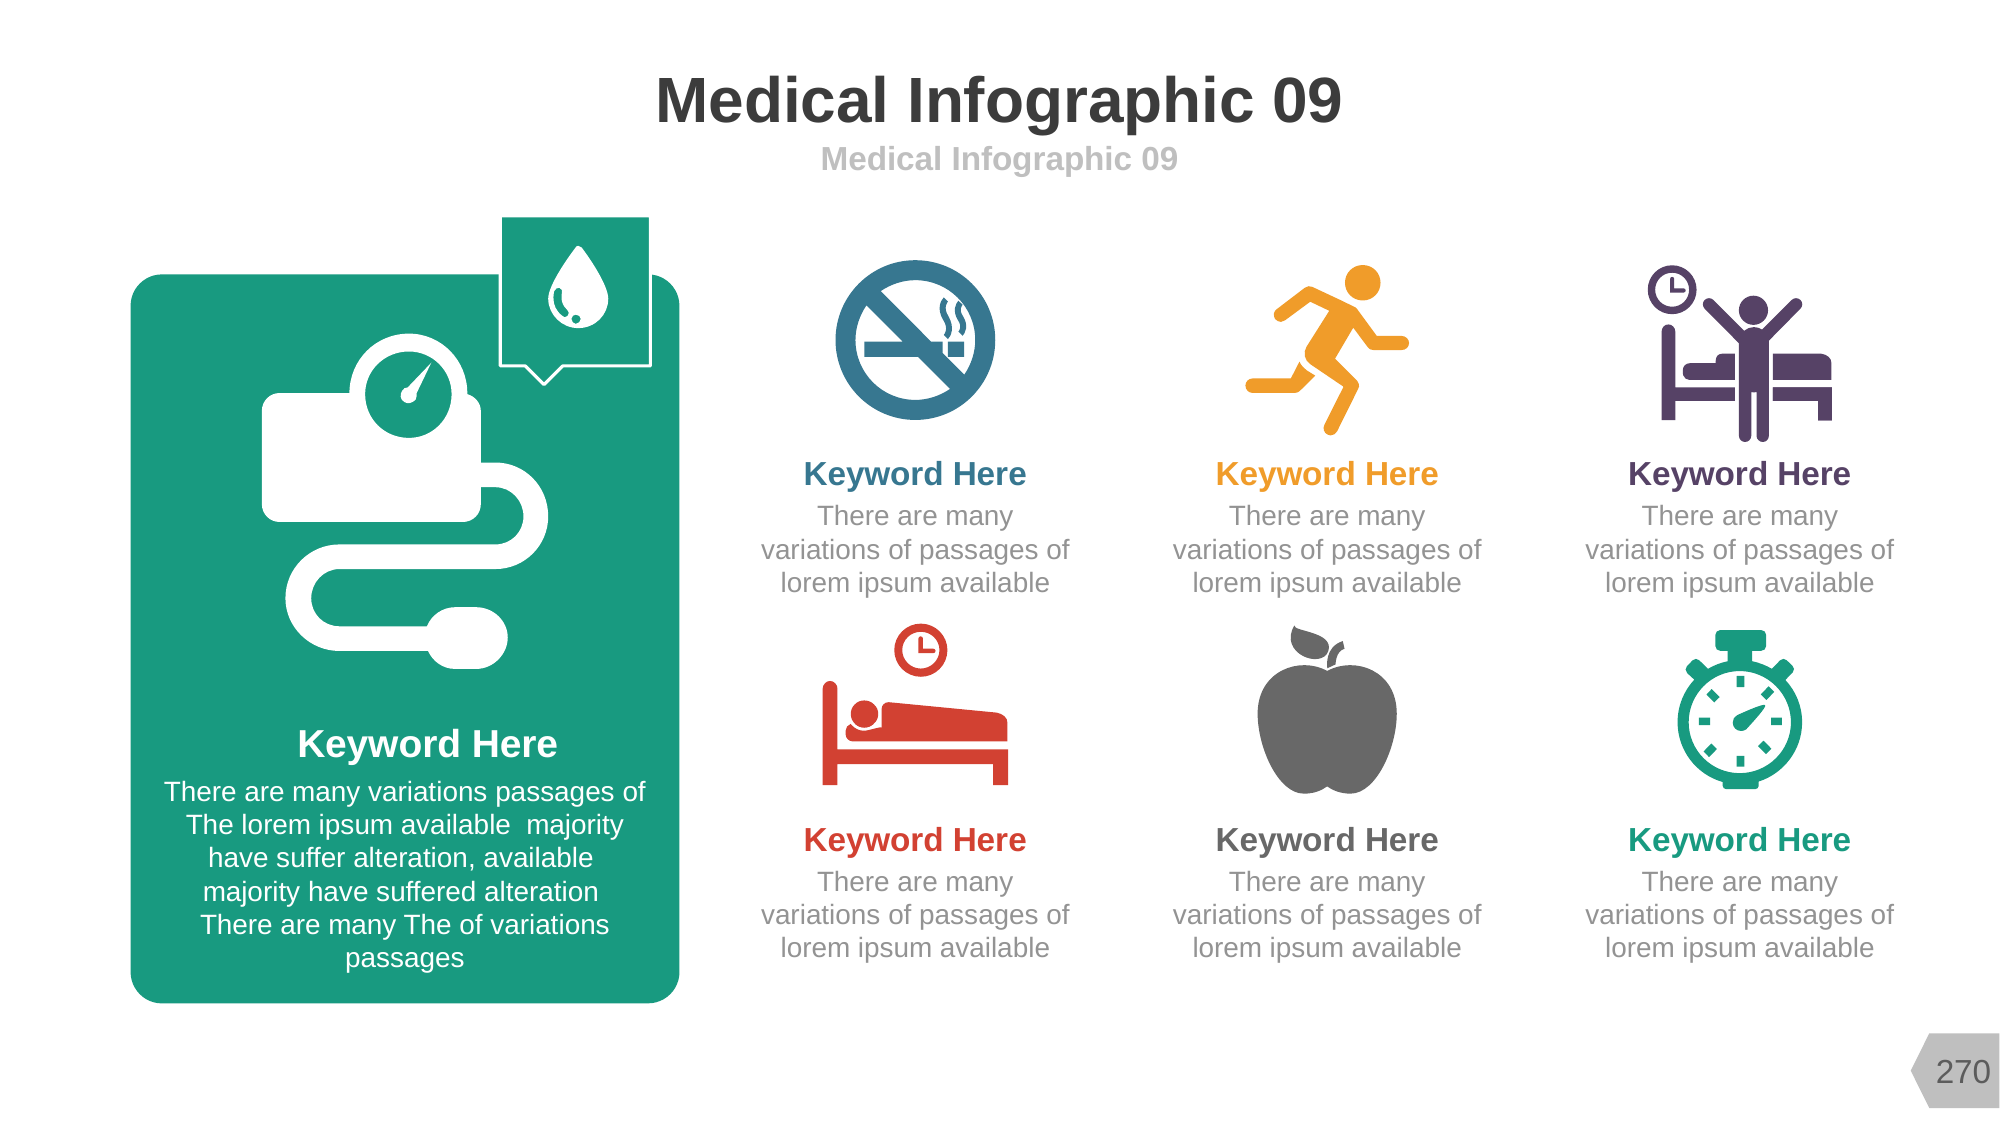

# Medical Infographic 09
Medical Infographic 09

Keyword Here
There are many variations of passages of lorem ipsum available
Keyword Here
There are many variations of passages of lorem ipsum available
Keyword Here
There are many variations of passages of lorem ipsum available

Keyword Here
There are many variations passages of The lorem ipsum available  majority have suffer alteration, available  majority have suffered alteration
There are many The of variations passages
Keyword Here
There are many variations of passages of lorem ipsum available
Keyword Here
There are many variations of passages of lorem ipsum available
Keyword Here
There are many variations of passages of lorem ipsum available